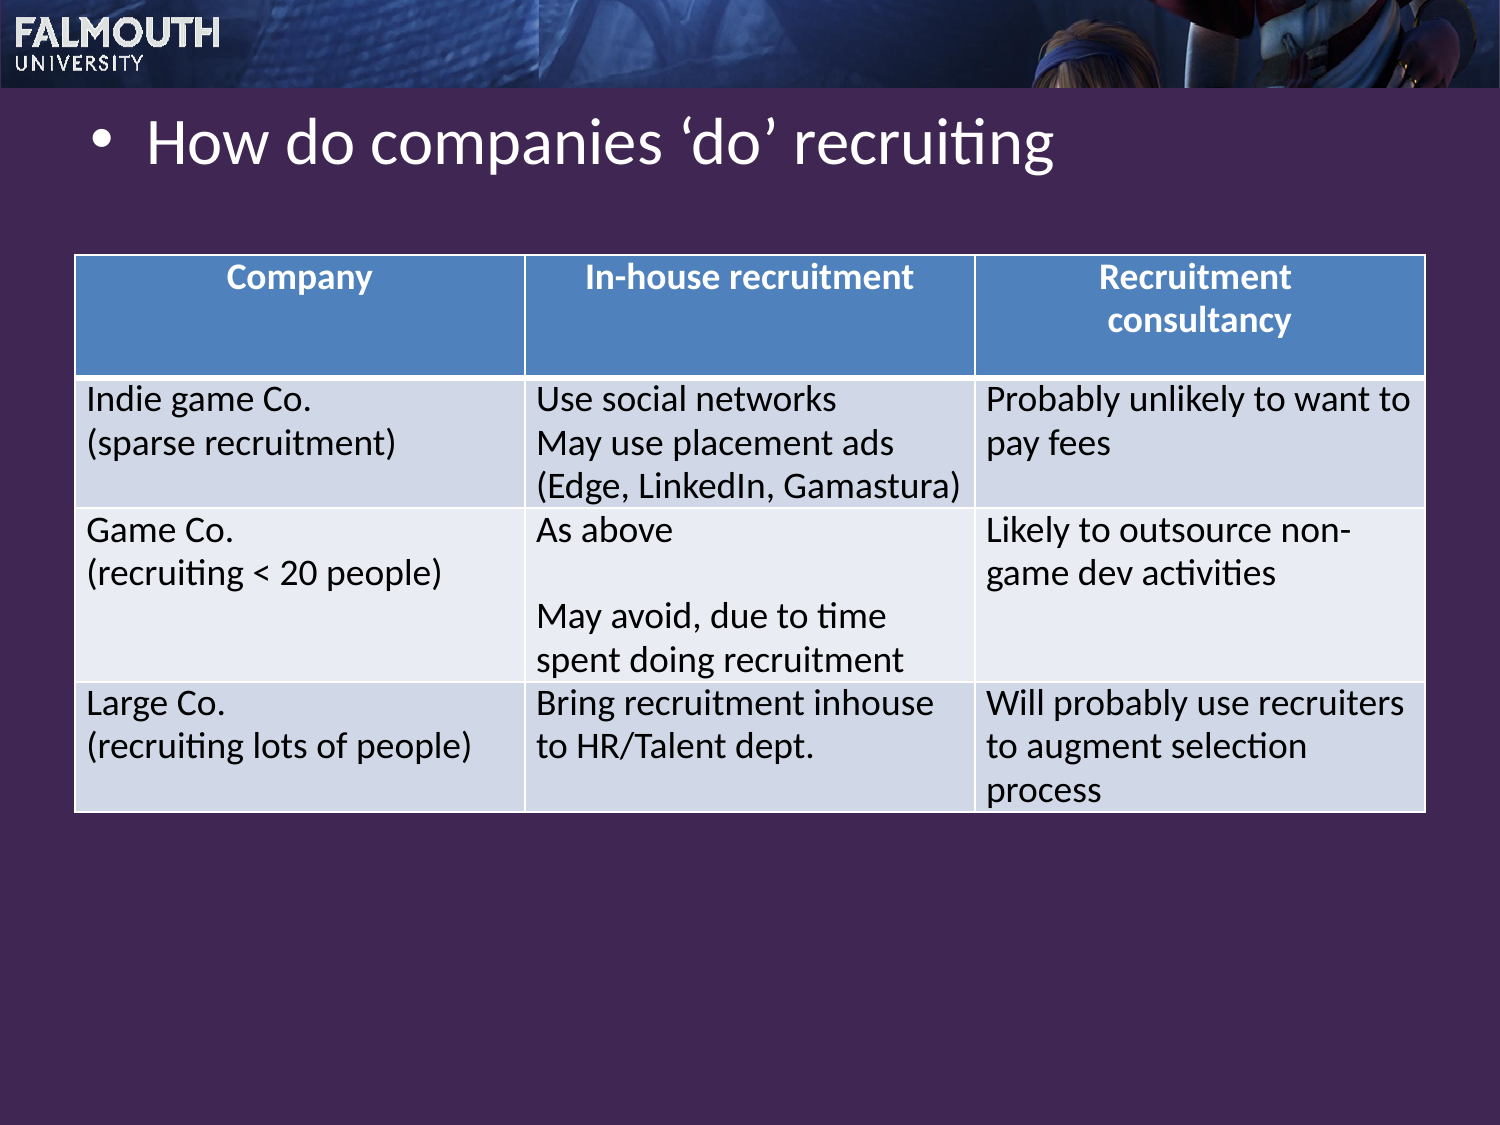

How do companies ‘do’ recruiting
| Company | In-house recruitment | Recruitment consultancy |
| --- | --- | --- |
| Indie game Co. (sparse recruitment) | Use social networks May use placement ads (Edge, LinkedIn, Gamastura) | Probably unlikely to want to pay fees |
| Game Co. (recruiting < 20 people) | As above May avoid, due to time spent doing recruitment | Likely to outsource non-game dev activities |
| Large Co. (recruiting lots of people) | Bring recruitment inhouse to HR/Talent dept. | Will probably use recruiters to augment selection process |